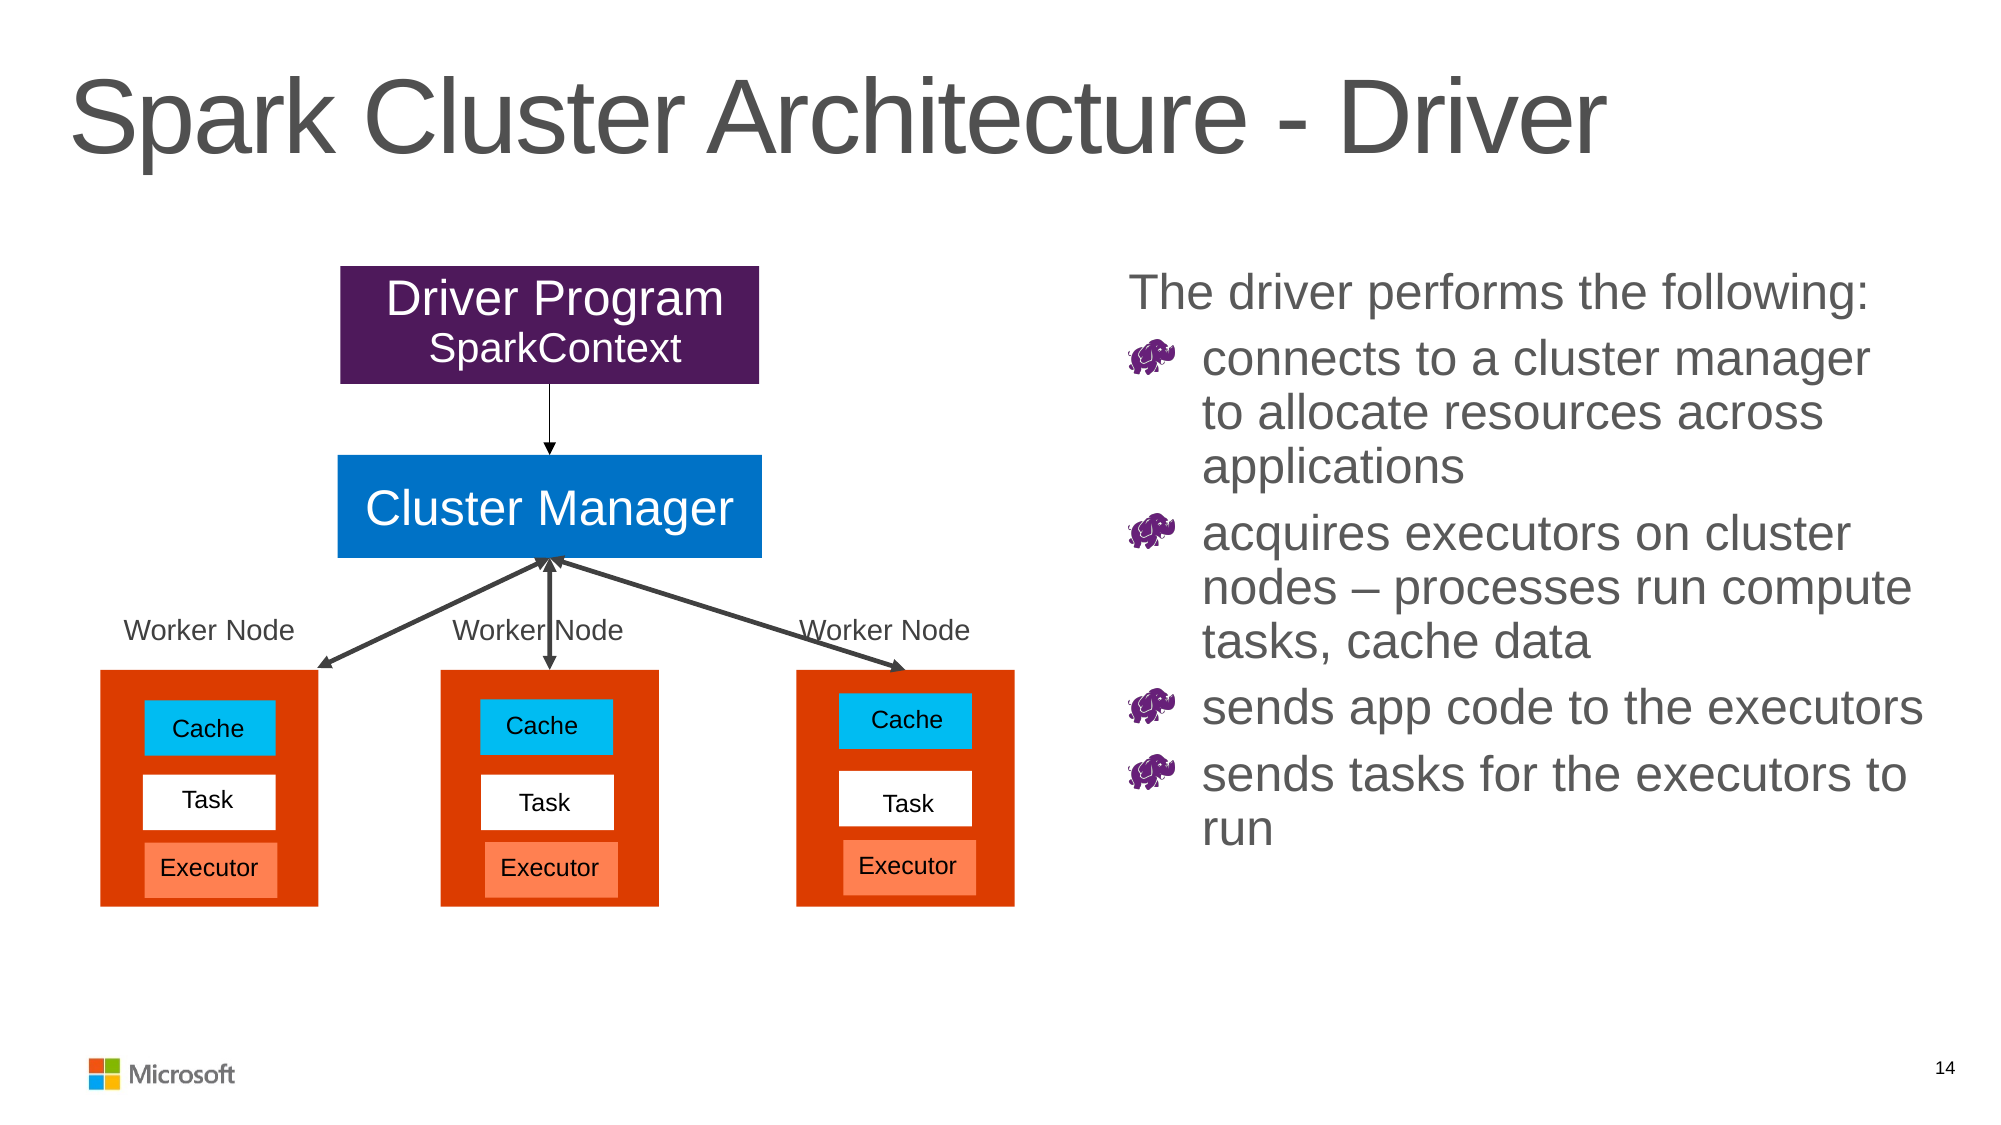

# Spark Cluster Architecture - Driver
The driver performs the following:
connects to a cluster manager to allocate resources across applications
acquires executors on cluster nodes – processes run compute tasks, cache data
sends app code to the executors
sends tasks for the executors to run

Driver Program
SparkContext

Cluster Manager
Worker Node
Worker Node
Worker Node

Cache
Cache
Cache

Task
Task
Task

Executor
Executor
Executor
14